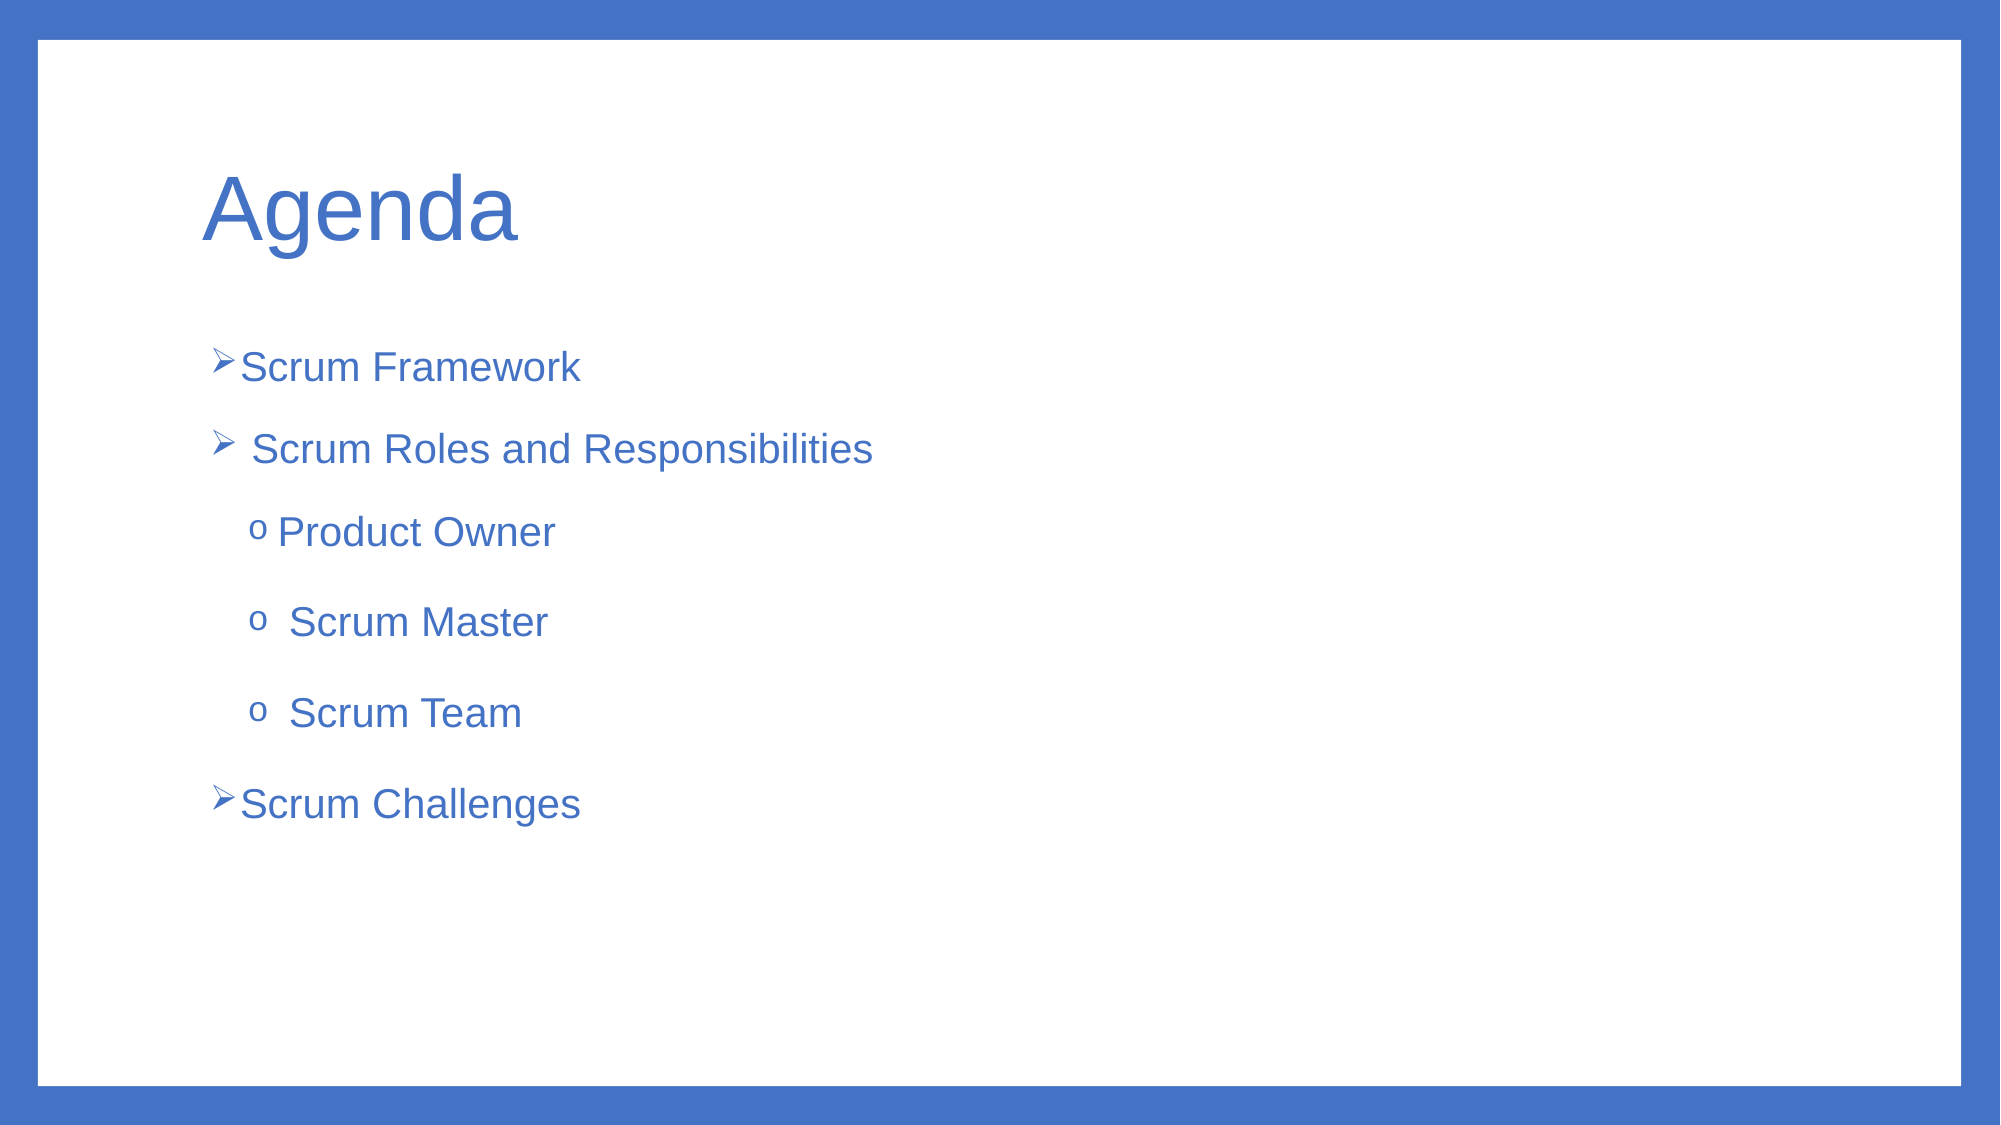

# Agenda
Scrum Framework
 Scrum Roles and Responsibilities
Product Owner
 Scrum Master
 Scrum Team
Scrum Challenges